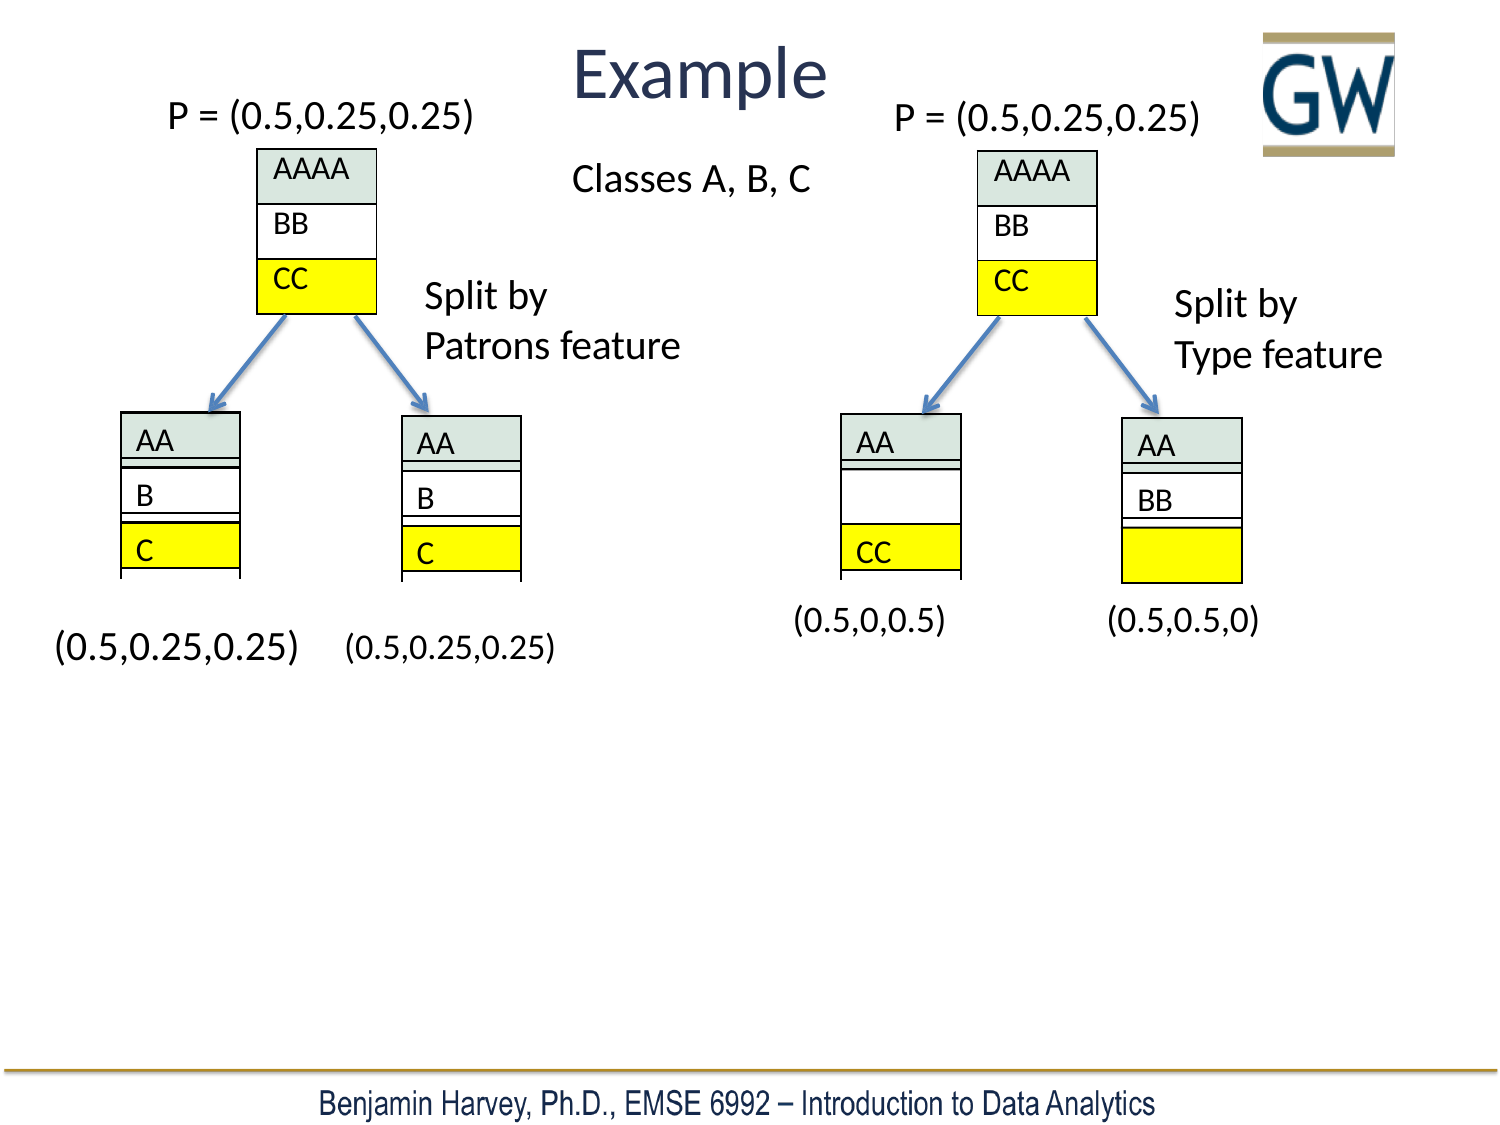

# Example
P = (0.5,0.25,0.25)
P = (0.5,0.25,0.25)
| AAAA |
| --- |
| BB |
| CC |
Classes A, B, C
| AAAA |
| --- |
| BB |
| CC |
Split by  Patrons feature
Split by
Type feature

AA

AA

AA

AA
B

B
BB
C
CC
C

(0.5,0,0.5)	(0.5,0.5,0)
(0.5,0.25,0.25)	(0.5,0.25,0.25)